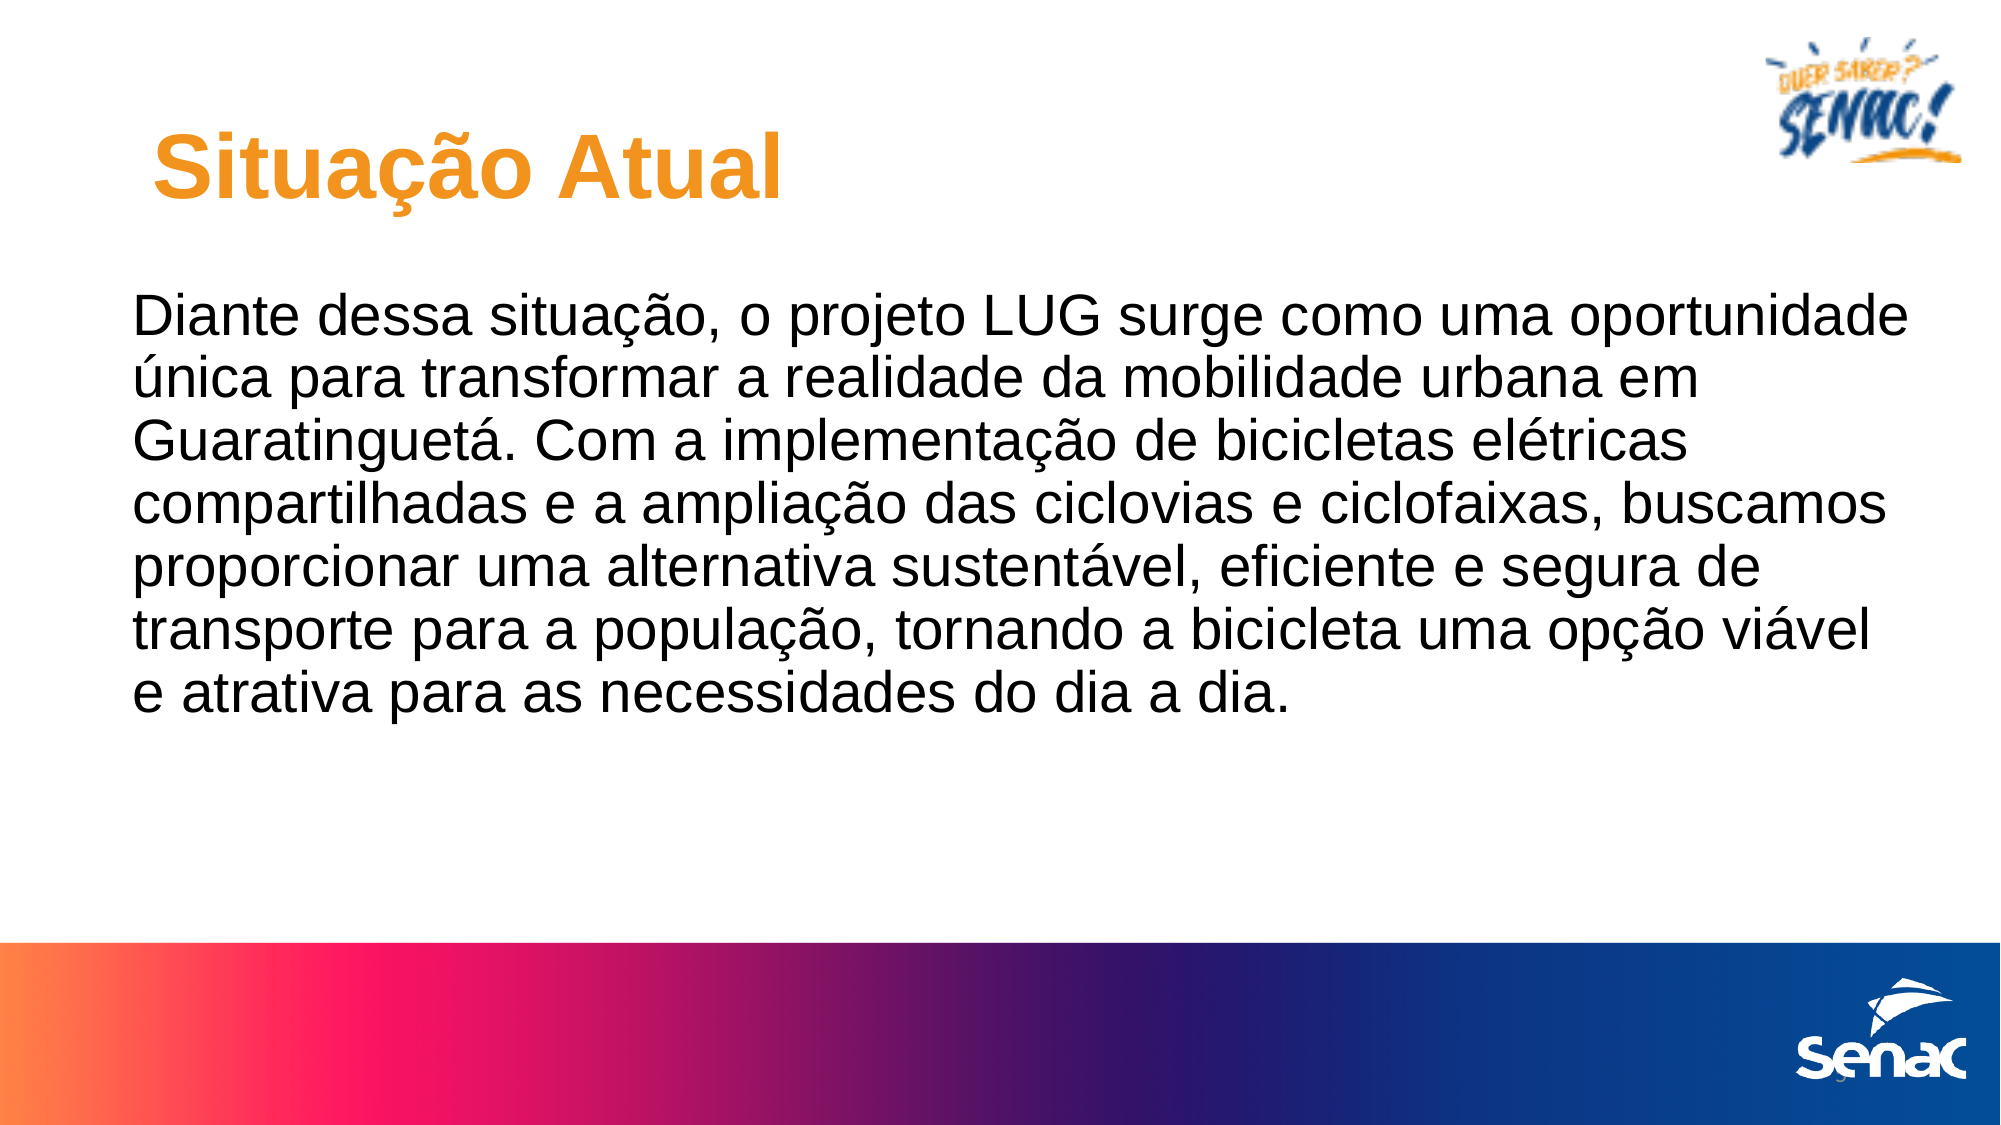

# Situação Atual
Diante dessa situação, o projeto LUG surge como uma oportunidade única para transformar a realidade da mobilidade urbana em Guaratinguetá. Com a implementação de bicicletas elétricas compartilhadas e a ampliação das ciclovias e ciclofaixas, buscamos proporcionar uma alternativa sustentável, eficiente e segura de transporte para a população, tornando a bicicleta uma opção viável e atrativa para as necessidades do dia a dia.
5